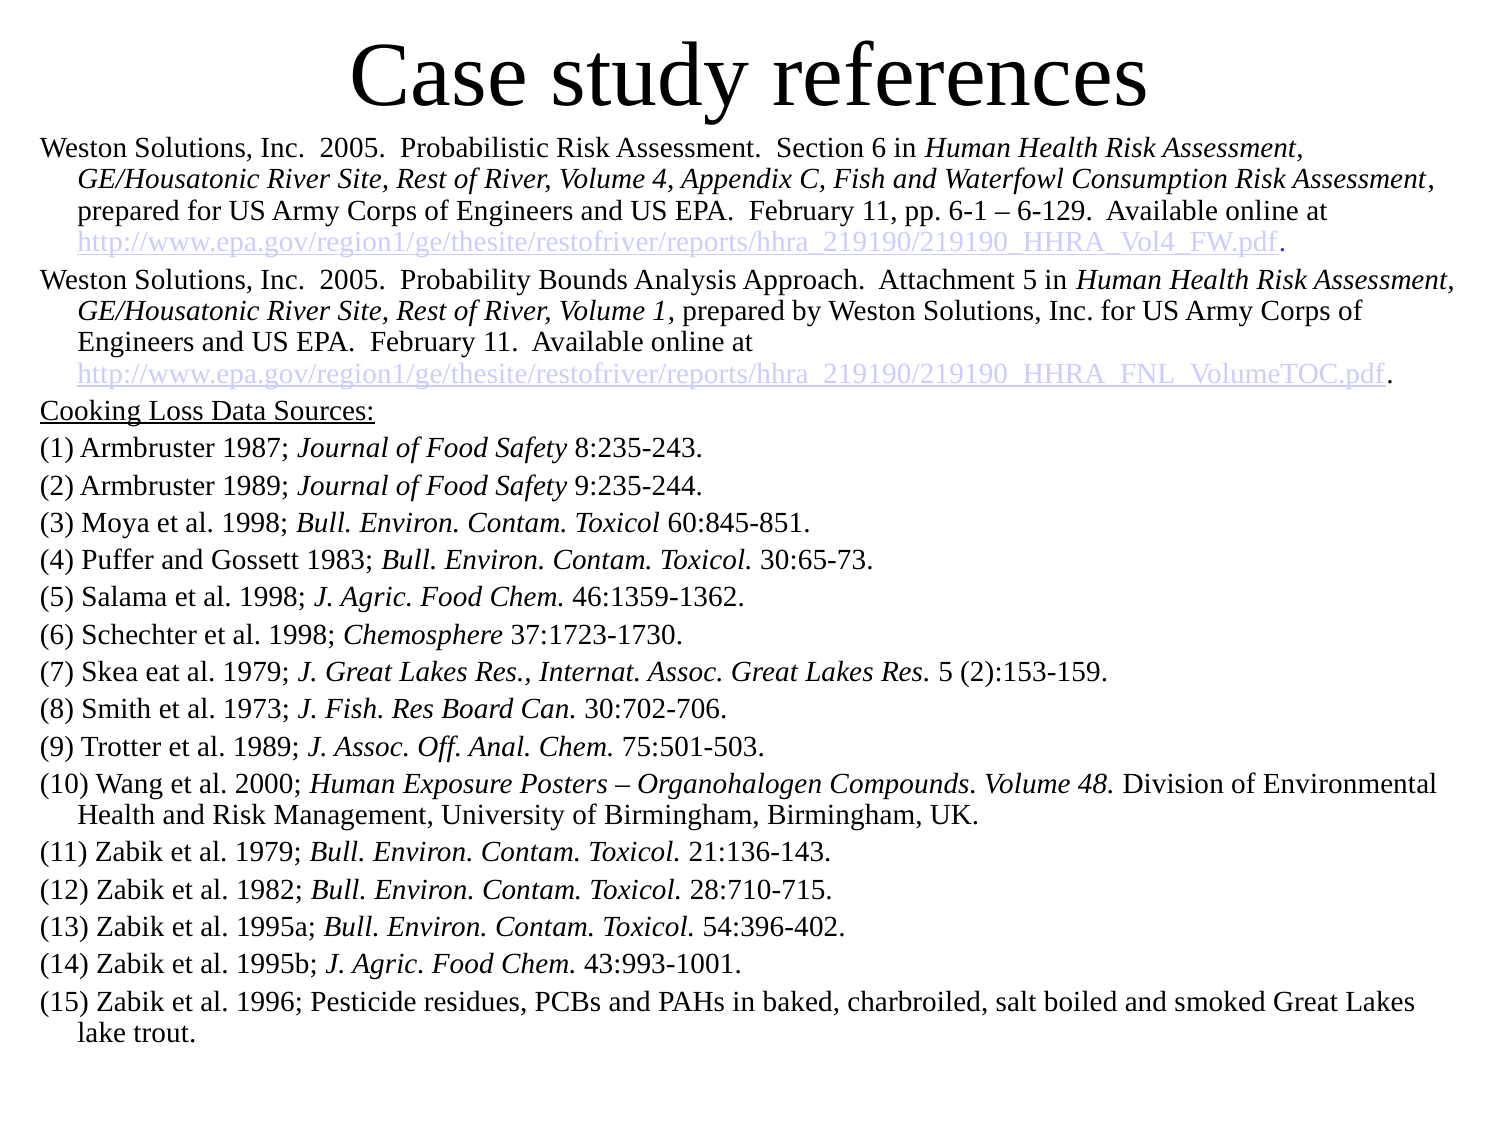

# Case study references
Weston Solutions, Inc.  2005.  Probabilistic Risk Assessment.  Section 6 in Human Health Risk Assessment, GE/Housatonic River Site, Rest of River, Volume 4, Appendix C, Fish and Waterfowl Consumption Risk Assessment, prepared for US Army Corps of Engineers and US EPA.  February 11, pp. 6-1 – 6-129.  Available online at http://www.epa.gov/region1/ge/thesite/restofriver/reports/hhra_219190/219190_HHRA_Vol4_FW.pdf.
Weston Solutions, Inc.  2005.  Probability Bounds Analysis Approach.  Attachment 5 in Human Health Risk Assessment, GE/Housatonic River Site, Rest of River, Volume 1, prepared by Weston Solutions, Inc. for US Army Corps of Engineers and US EPA.  February 11.  Available online at http://www.epa.gov/region1/ge/thesite/restofriver/reports/hhra_219190/219190_HHRA_FNL_VolumeTOC.pdf.
Cooking Loss Data Sources:
(1) Armbruster 1987; Journal of Food Safety 8:235-243.
(2) Armbruster 1989; Journal of Food Safety 9:235-244.
(3) Moya et al. 1998; Bull. Environ. Contam. Toxicol 60:845-851.
(4) Puffer and Gossett 1983; Bull. Environ. Contam. Toxicol. 30:65-73.
(5) Salama et al. 1998; J. Agric. Food Chem. 46:1359-1362.
(6) Schechter et al. 1998; Chemosphere 37:1723-1730.
(7) Skea eat al. 1979; J. Great Lakes Res., Internat. Assoc. Great Lakes Res. 5 (2):153-159.
(8) Smith et al. 1973; J. Fish. Res Board Can. 30:702-706.
(9) Trotter et al. 1989; J. Assoc. Off. Anal. Chem. 75:501-503.
(10) Wang et al. 2000; Human Exposure Posters – Organohalogen Compounds. Volume 48. Division of Environmental Health and Risk Management, University of Birmingham, Birmingham, UK.
(11) Zabik et al. 1979; Bull. Environ. Contam. Toxicol. 21:136-143.
(12) Zabik et al. 1982; Bull. Environ. Contam. Toxicol. 28:710-715.
(13) Zabik et al. 1995a; Bull. Environ. Contam. Toxicol. 54:396-402.
(14) Zabik et al. 1995b; J. Agric. Food Chem. 43:993-1001.
(15) Zabik et al. 1996; Pesticide residues, PCBs and PAHs in baked, charbroiled, salt boiled and smoked Great Lakes lake trout.